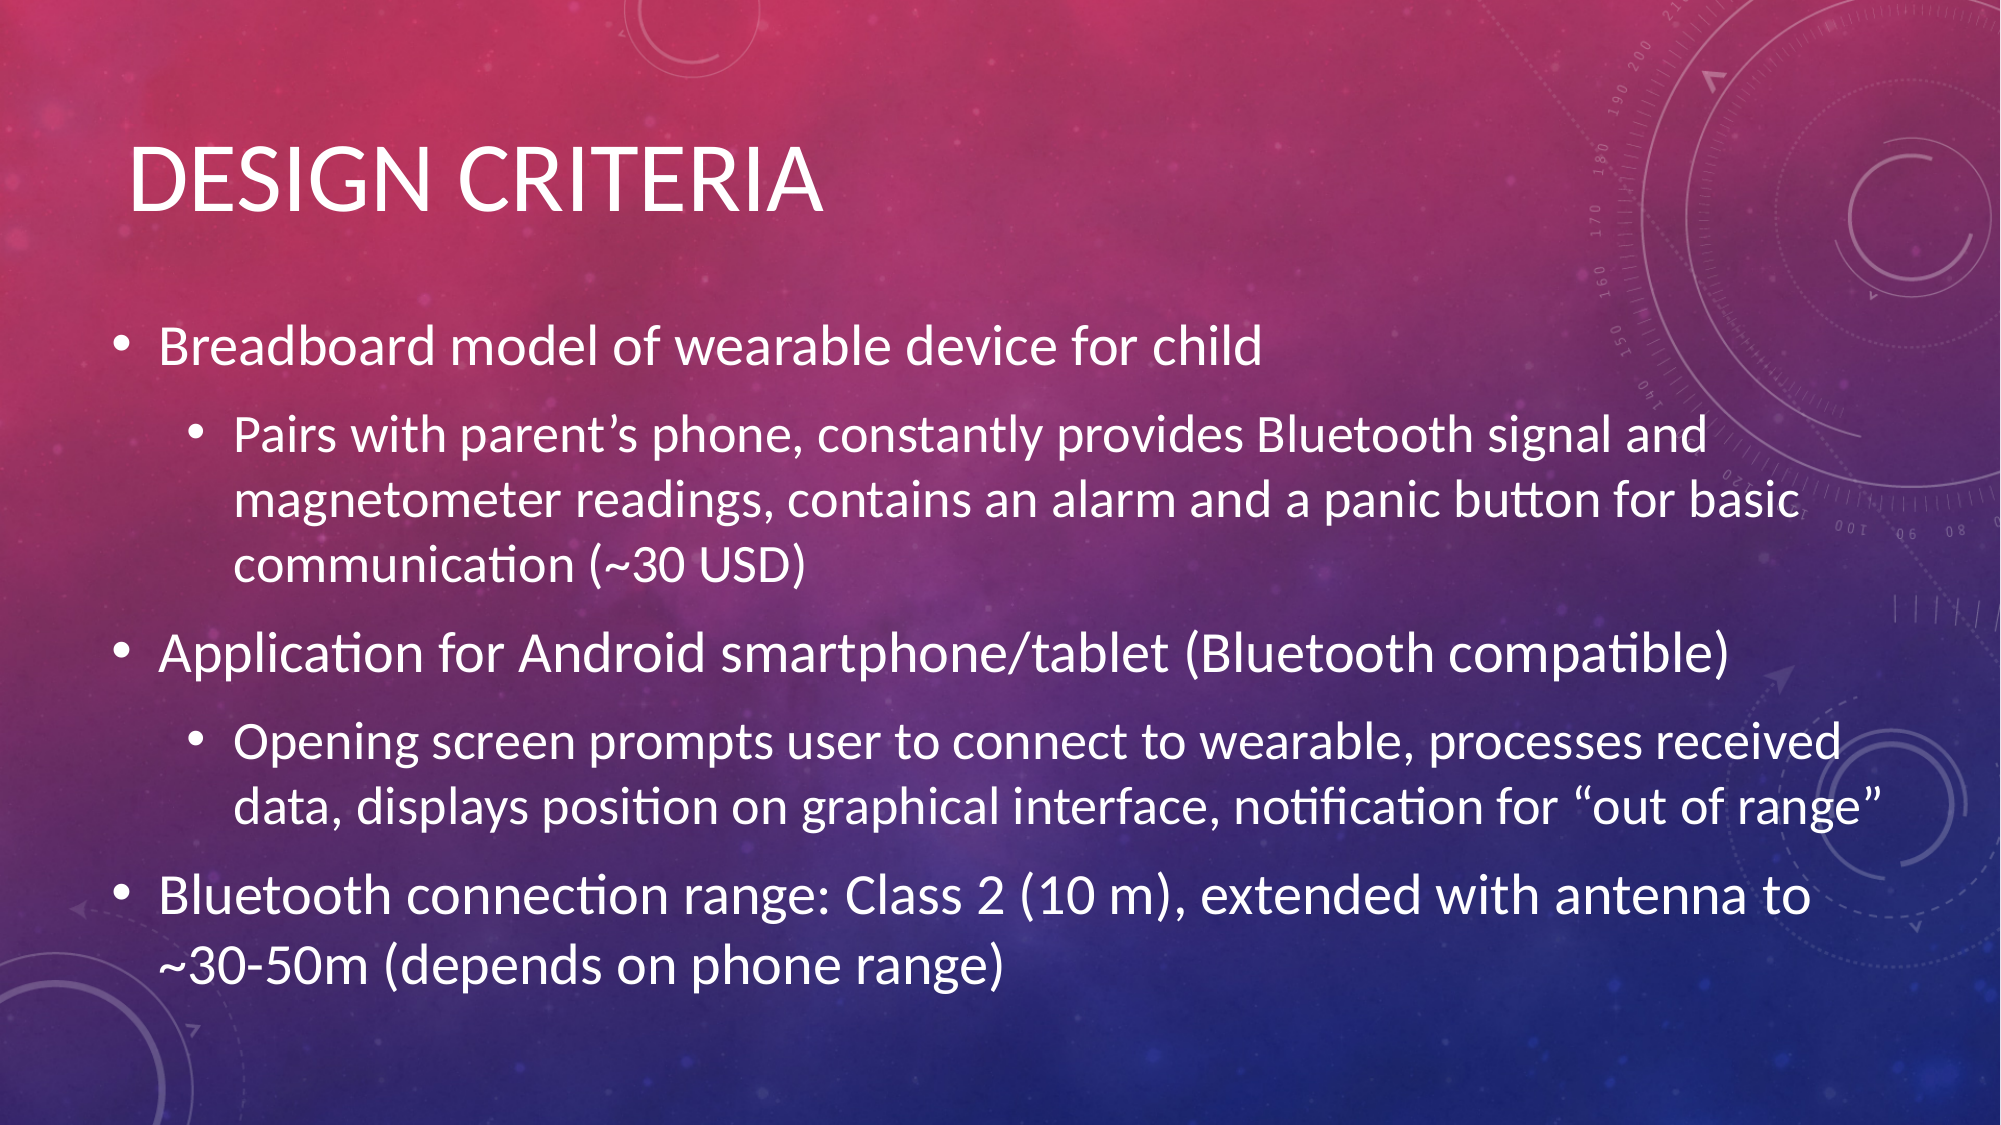

# Design Criteria
Breadboard model of wearable device for child
Pairs with parent’s phone, constantly provides Bluetooth signal and magnetometer readings, contains an alarm and a panic button for basic communication (~30 USD)
Application for Android smartphone/tablet (Bluetooth compatible)
Opening screen prompts user to connect to wearable, processes received data, displays position on graphical interface, notification for “out of range”
Bluetooth connection range: Class 2 (10 m), extended with antenna to ~30-50m (depends on phone range)